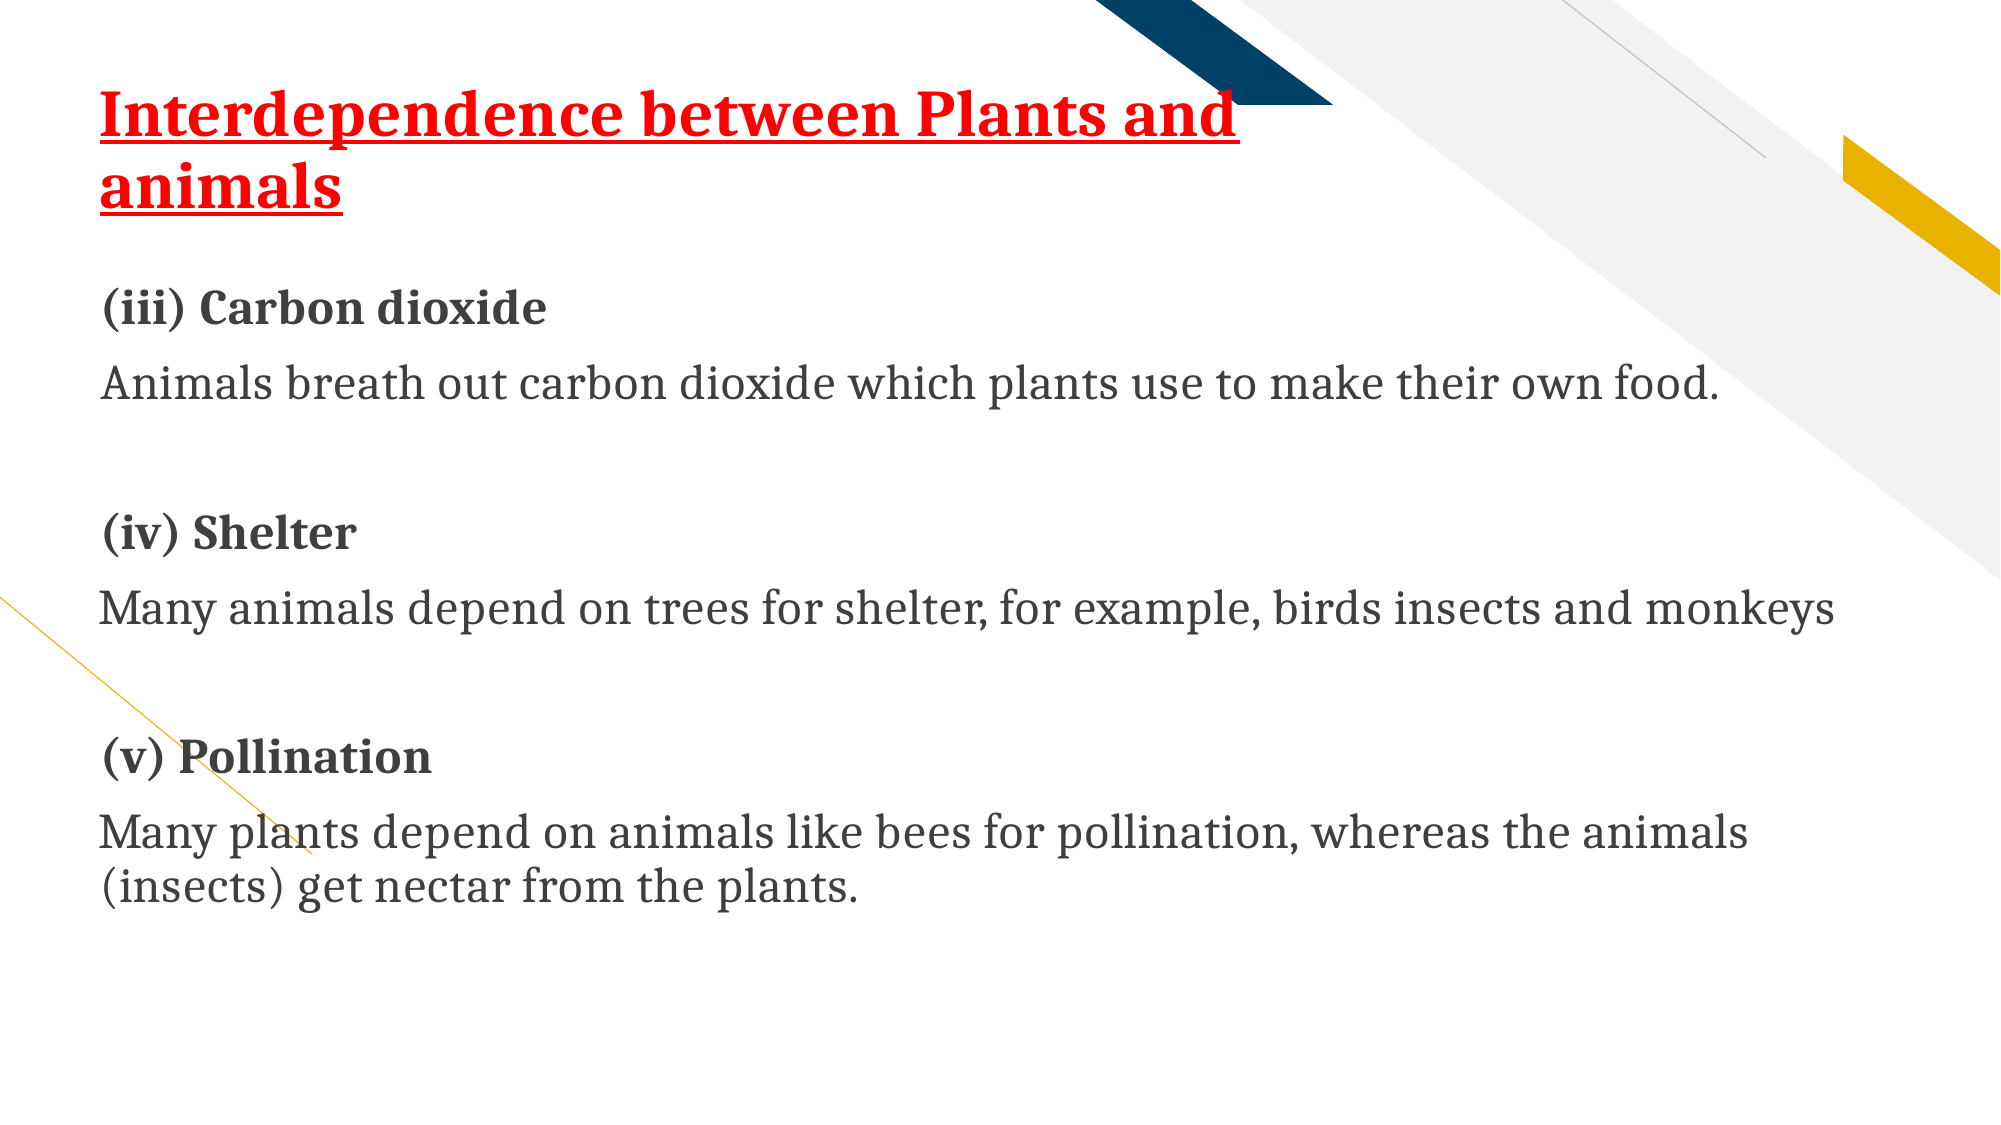

# Interdependence between Plants and animals
(iii) Carbon dioxide
Animals breath out carbon dioxide which plants use to make their own food.

(iv) Shelter
Many animals depend on trees for shelter, for example, birds insects and monkeys

(v) Pollination
Many plants depend on animals like bees for pollination, whereas the animals (insects) get nectar from the plants.